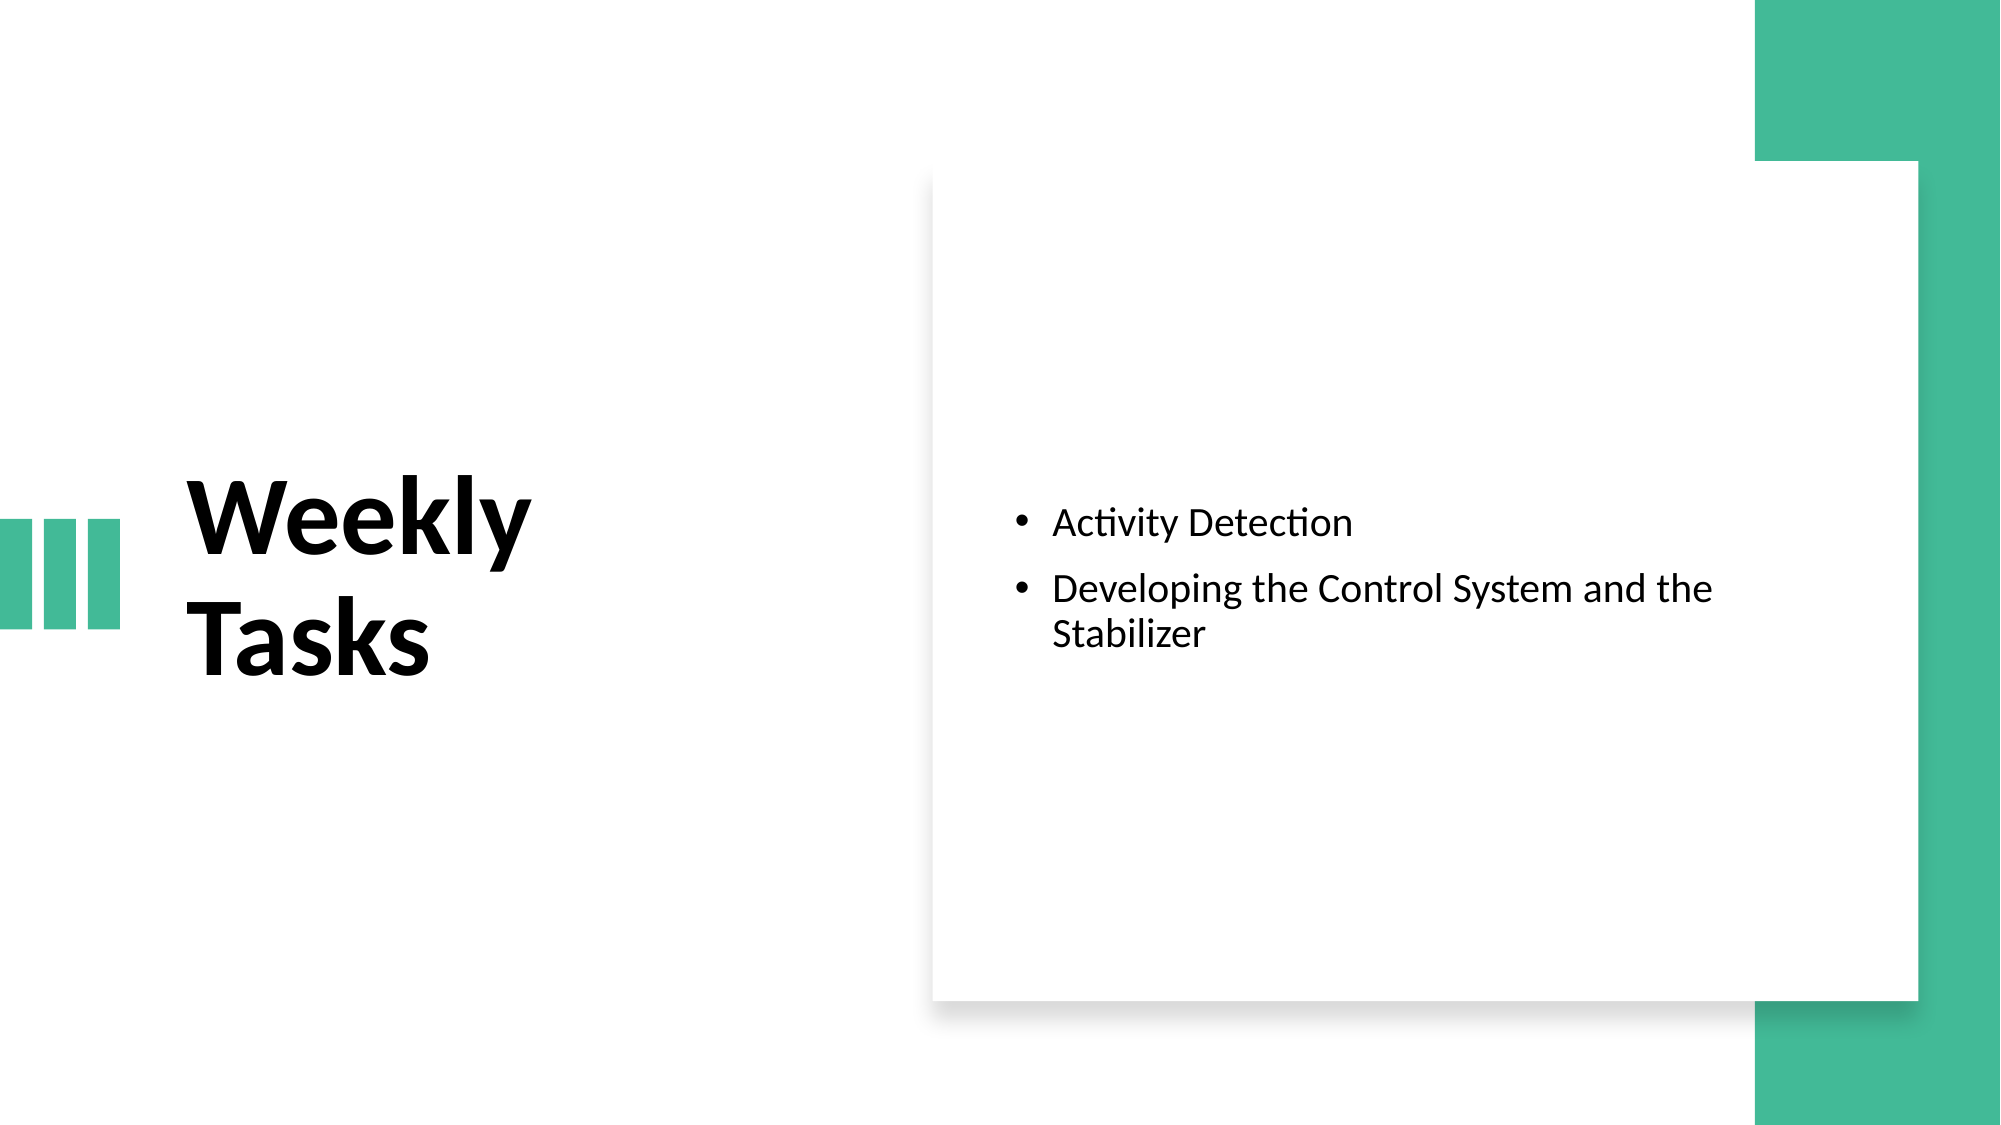

# Weekly Tasks
Activity Detection
Developing the Control System and the Stabilizer